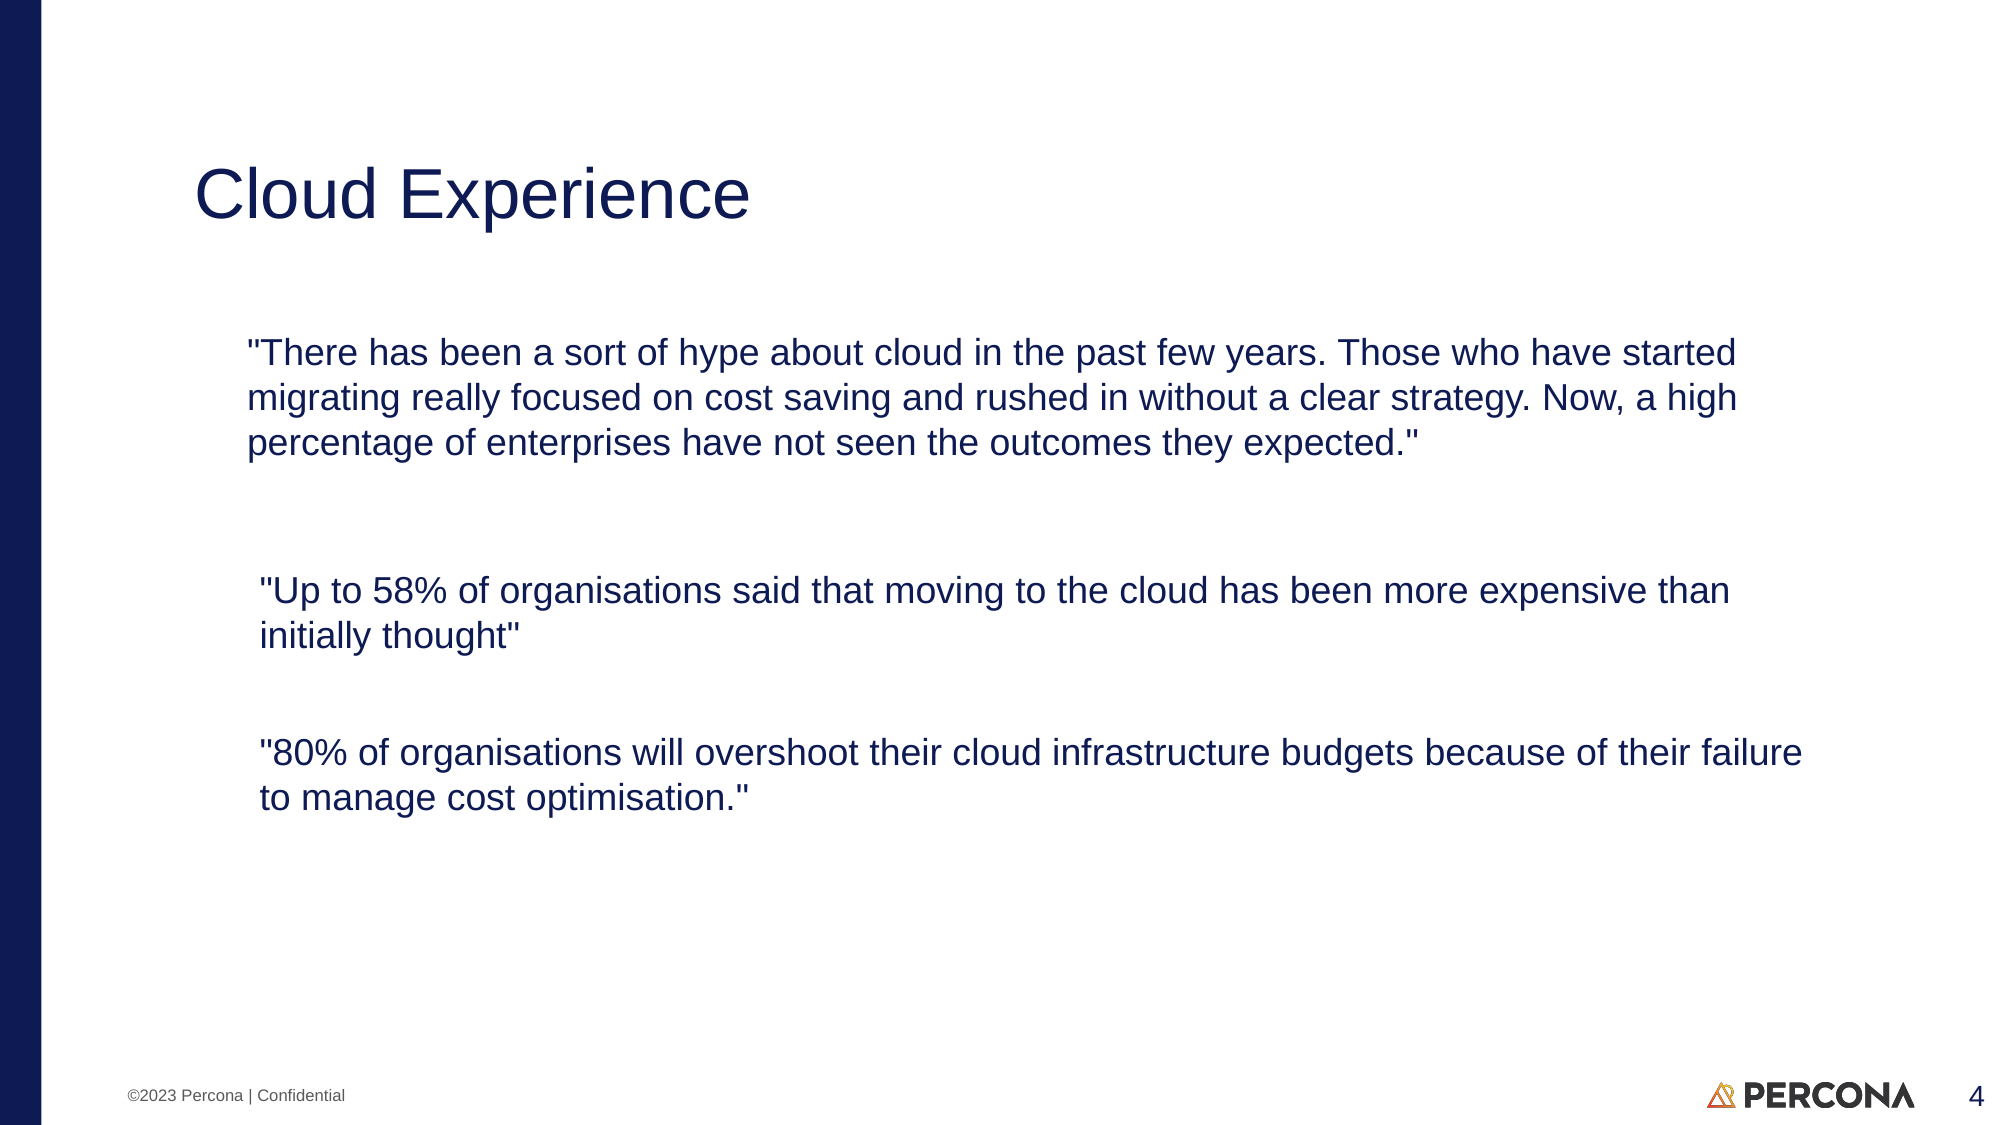

# Cloud Experience
"There has been a sort of hype about cloud in the past few years. Those who have started migrating really focused on cost saving and rushed in without a clear strategy. Now, a high percentage of enterprises have not seen the outcomes they expected."
"Up to 58% of organisations said that moving to the cloud has been more expensive than initially thought"
"80% of organisations will overshoot their cloud infrastructure budgets because of their failure to manage cost optimisation."
4